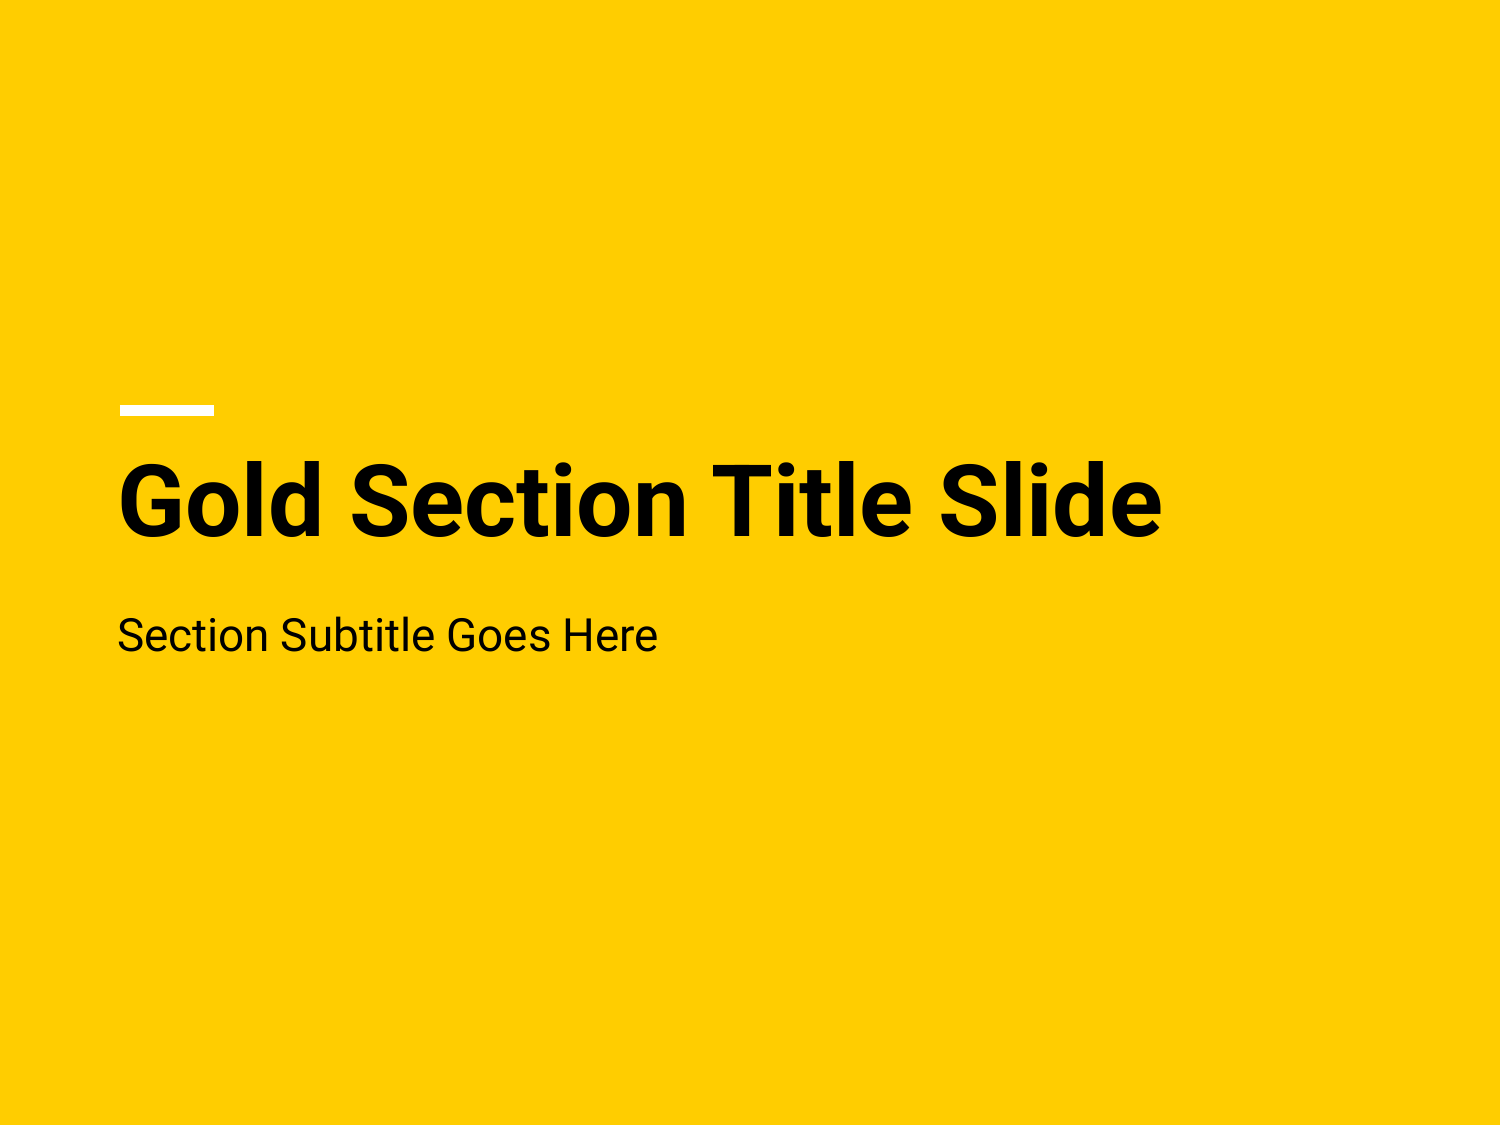

# Gold Section Title Slide
Section Subtitle Goes Here